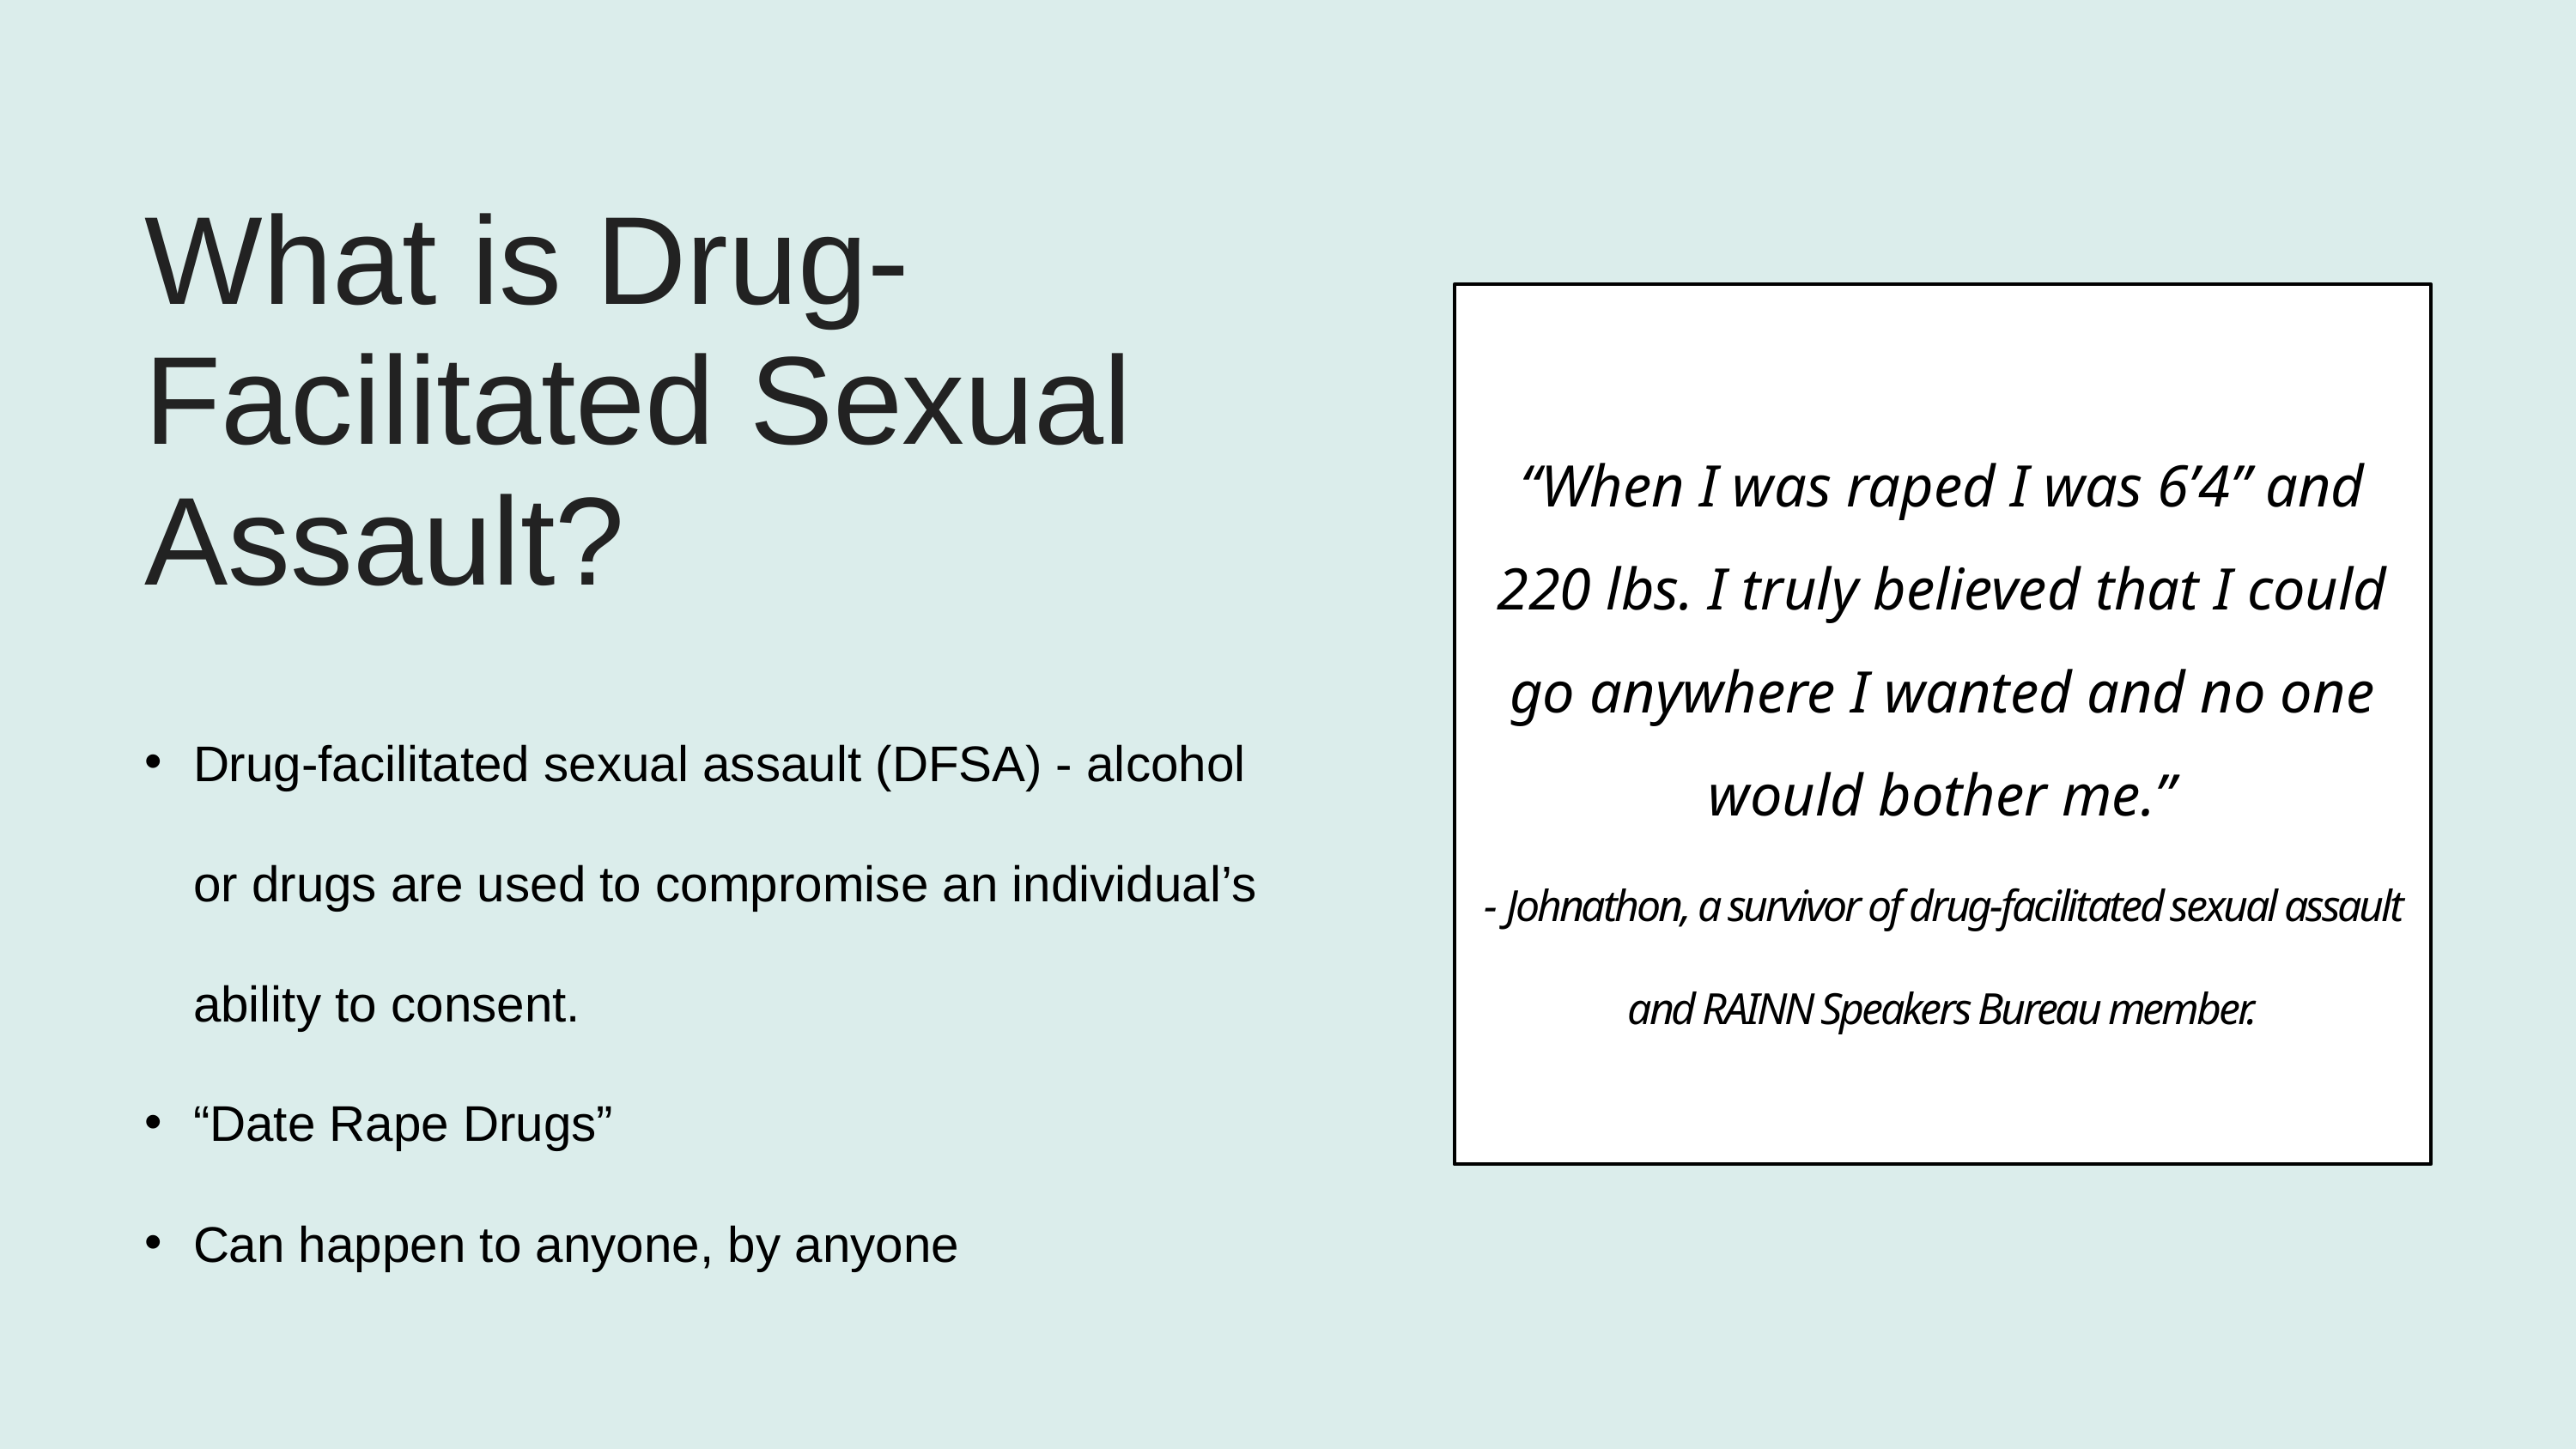

What is Drug-Facilitated Sexual Assault?
“When I was raped I was 6’4” and 220 lbs. I truly believed that I could go anywhere I wanted and no one would bother me.”
- Johnathon, a survivor of drug-facilitated sexual assault and RAINN Speakers Bureau member.
Drug-facilitated sexual assault (DFSA) - alcohol or drugs are used to compromise an individual’s ability to consent.
“Date Rape Drugs”
Can happen to anyone, by anyone